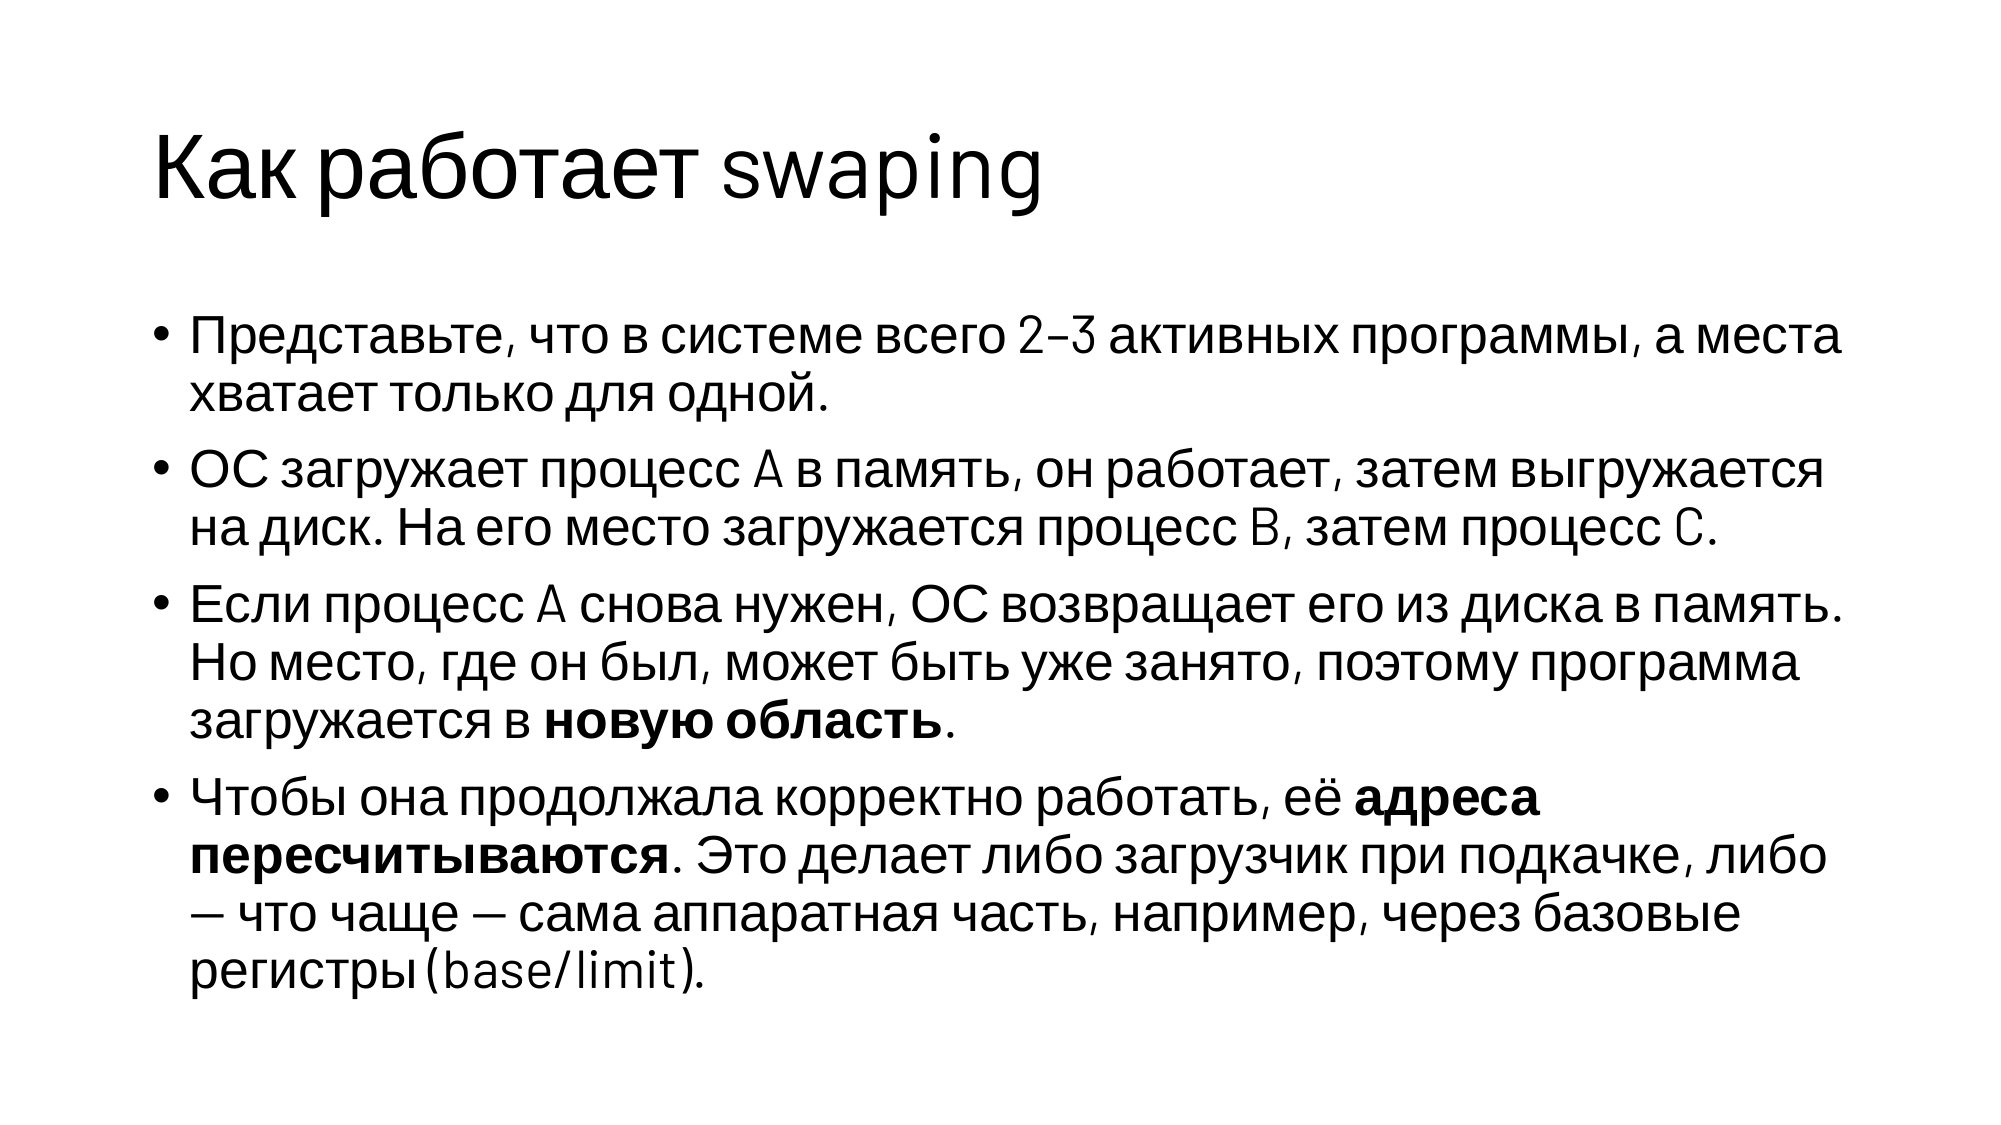

# Как работает swaping
Представьте, что в системе всего 2–3 активных программы, а места хватает только для одной.
ОС загружает процесс A в память, он работает, затем выгружается на диск. На его место загружается процесс B, затем процесс C.
Если процесс A снова нужен, ОС возвращает его из диска в память. Но место, где он был, может быть уже занято, поэтому программа загружается в новую область.
Чтобы она продолжала корректно работать, её адреса пересчитываются. Это делает либо загрузчик при подкачке, либо — что чаще — сама аппаратная часть, например, через базовые регистры (base/limit).